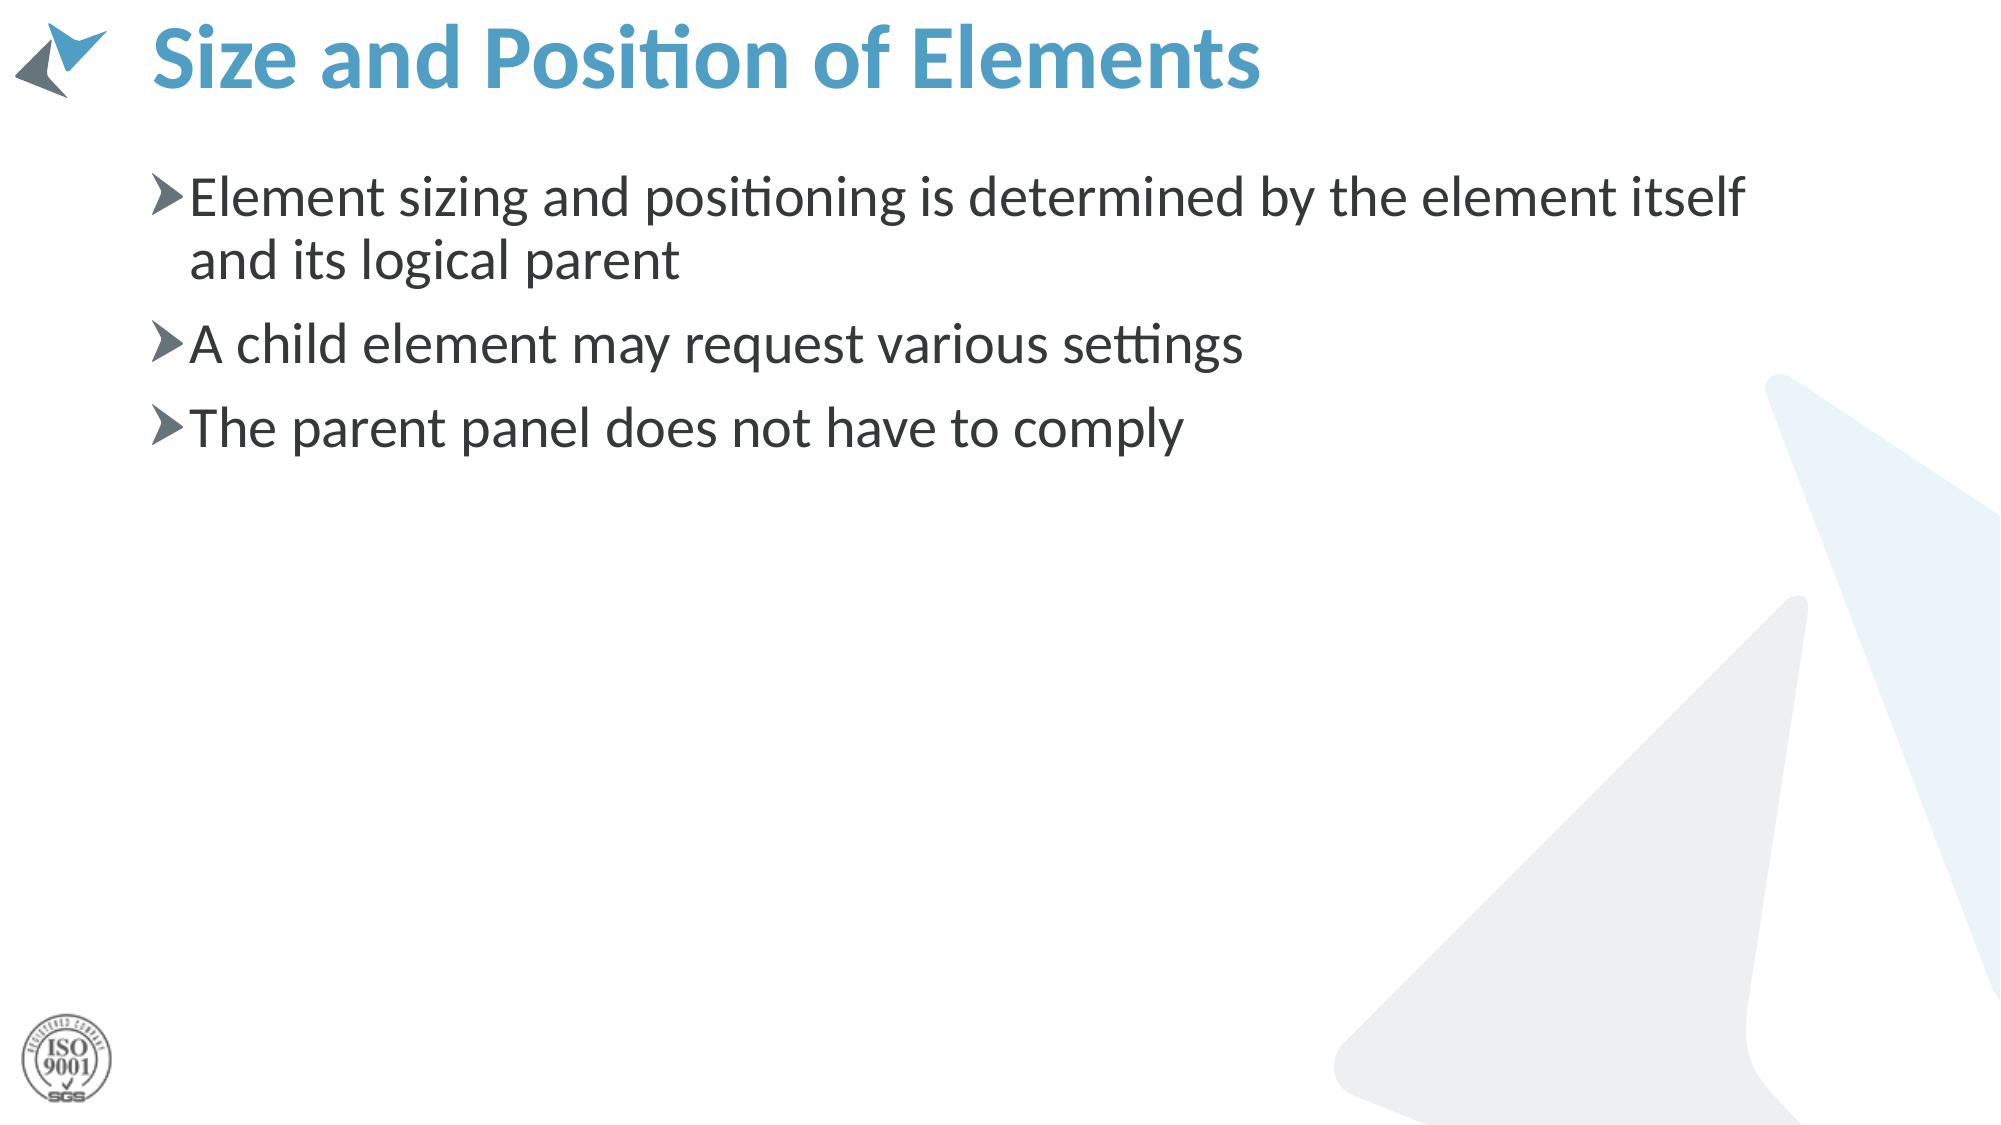

# Size and Position of Elements
Element sizing and positioning is determined by the element itself and its logical parent
A child element may request various settings
The parent panel does not have to comply